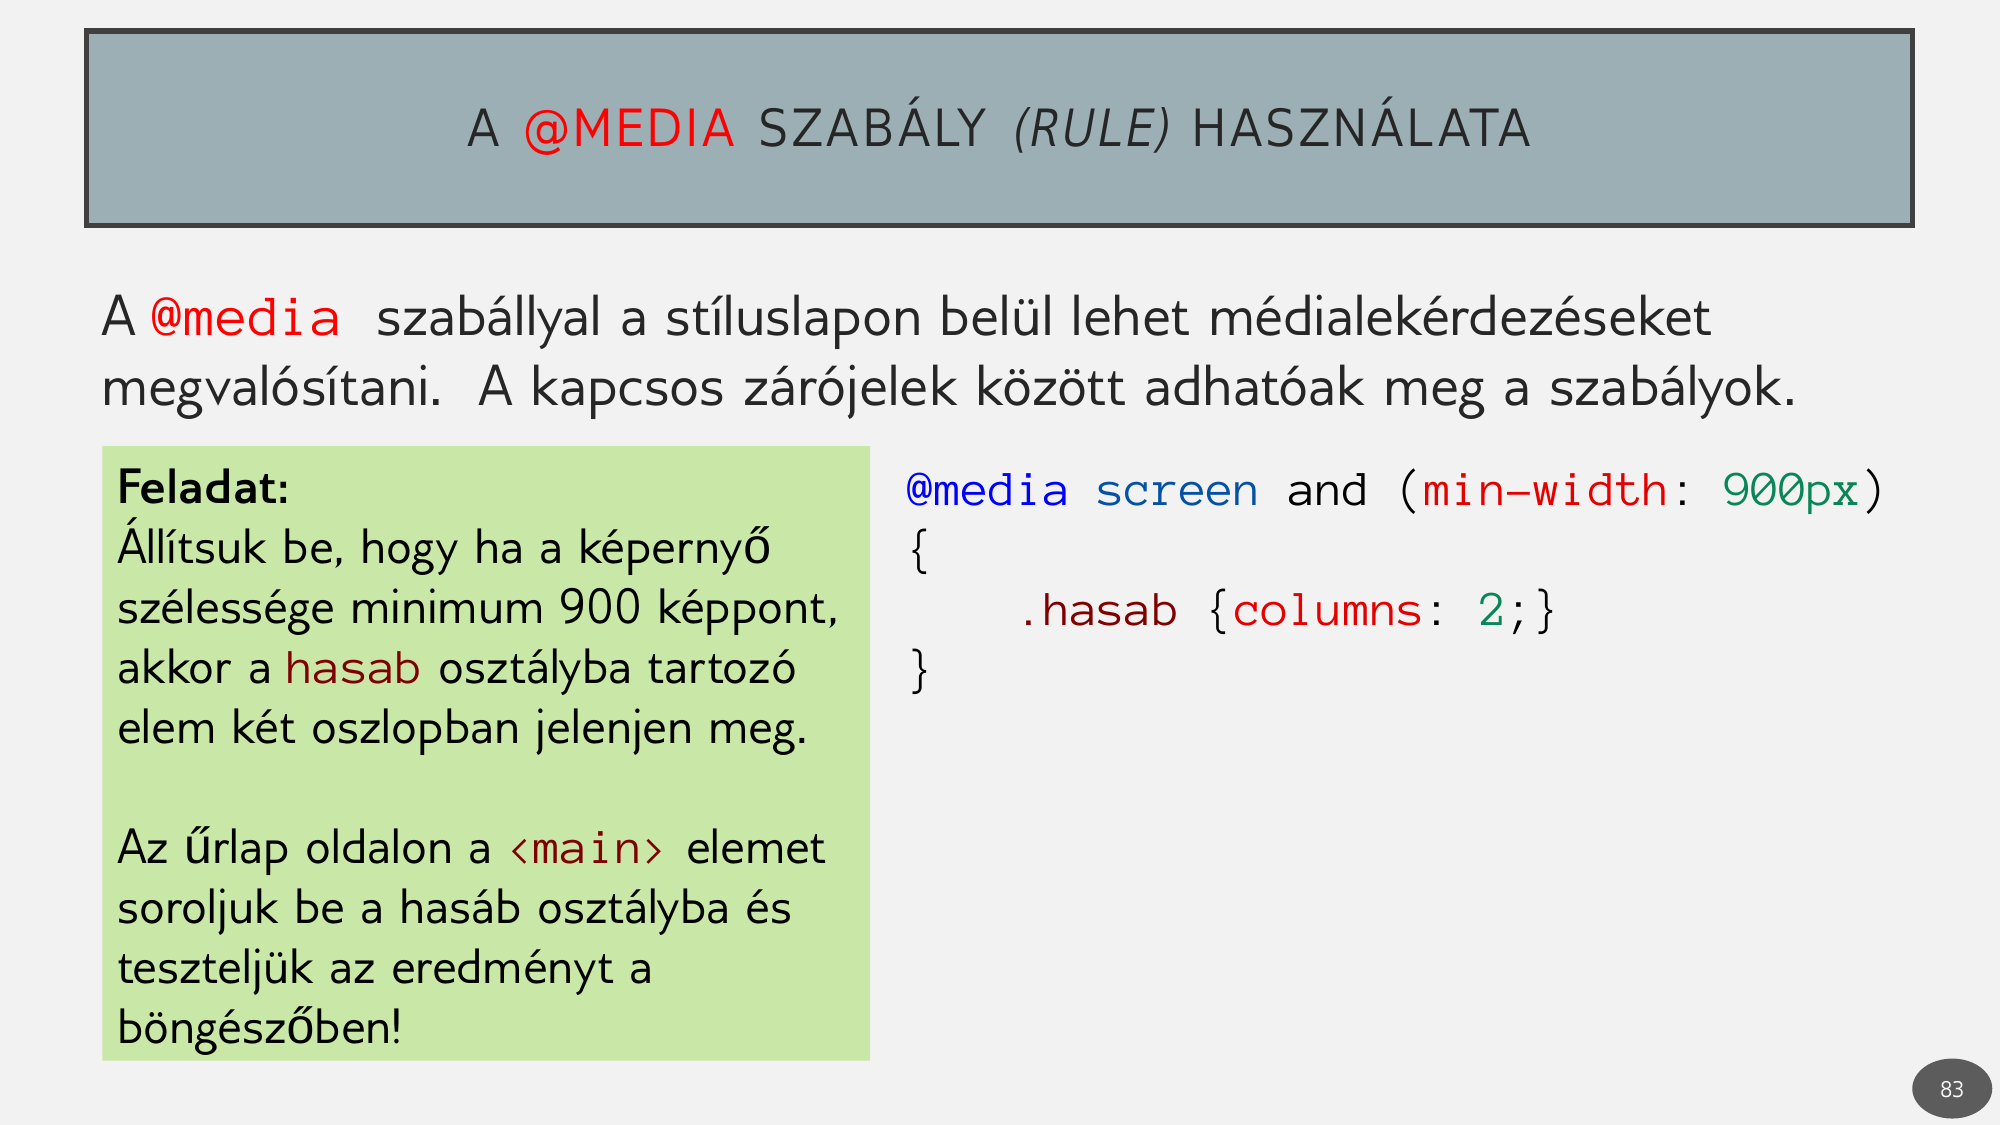

# A @media szabály (rule) használata
A @media szabállyal a stíluslapon belül lehet médialekérdezéseket megvalósítani.  A kapcsos zárójelek között adhatóak meg a szabályok.
Feladat:
Állítsuk be, hogy ha a képernyő szélessége minimum 900 képpont, akkor a hasab osztályba tartozó elem két oszlopban jelenjen meg.

Az űrlap oldalon a <main> elemet soroljuk be a hasáb osztályba és teszteljük az eredményt a böngészőben!
@media screen and (min-width: 900px)
{
    .hasab {columns: 2;}
}
83